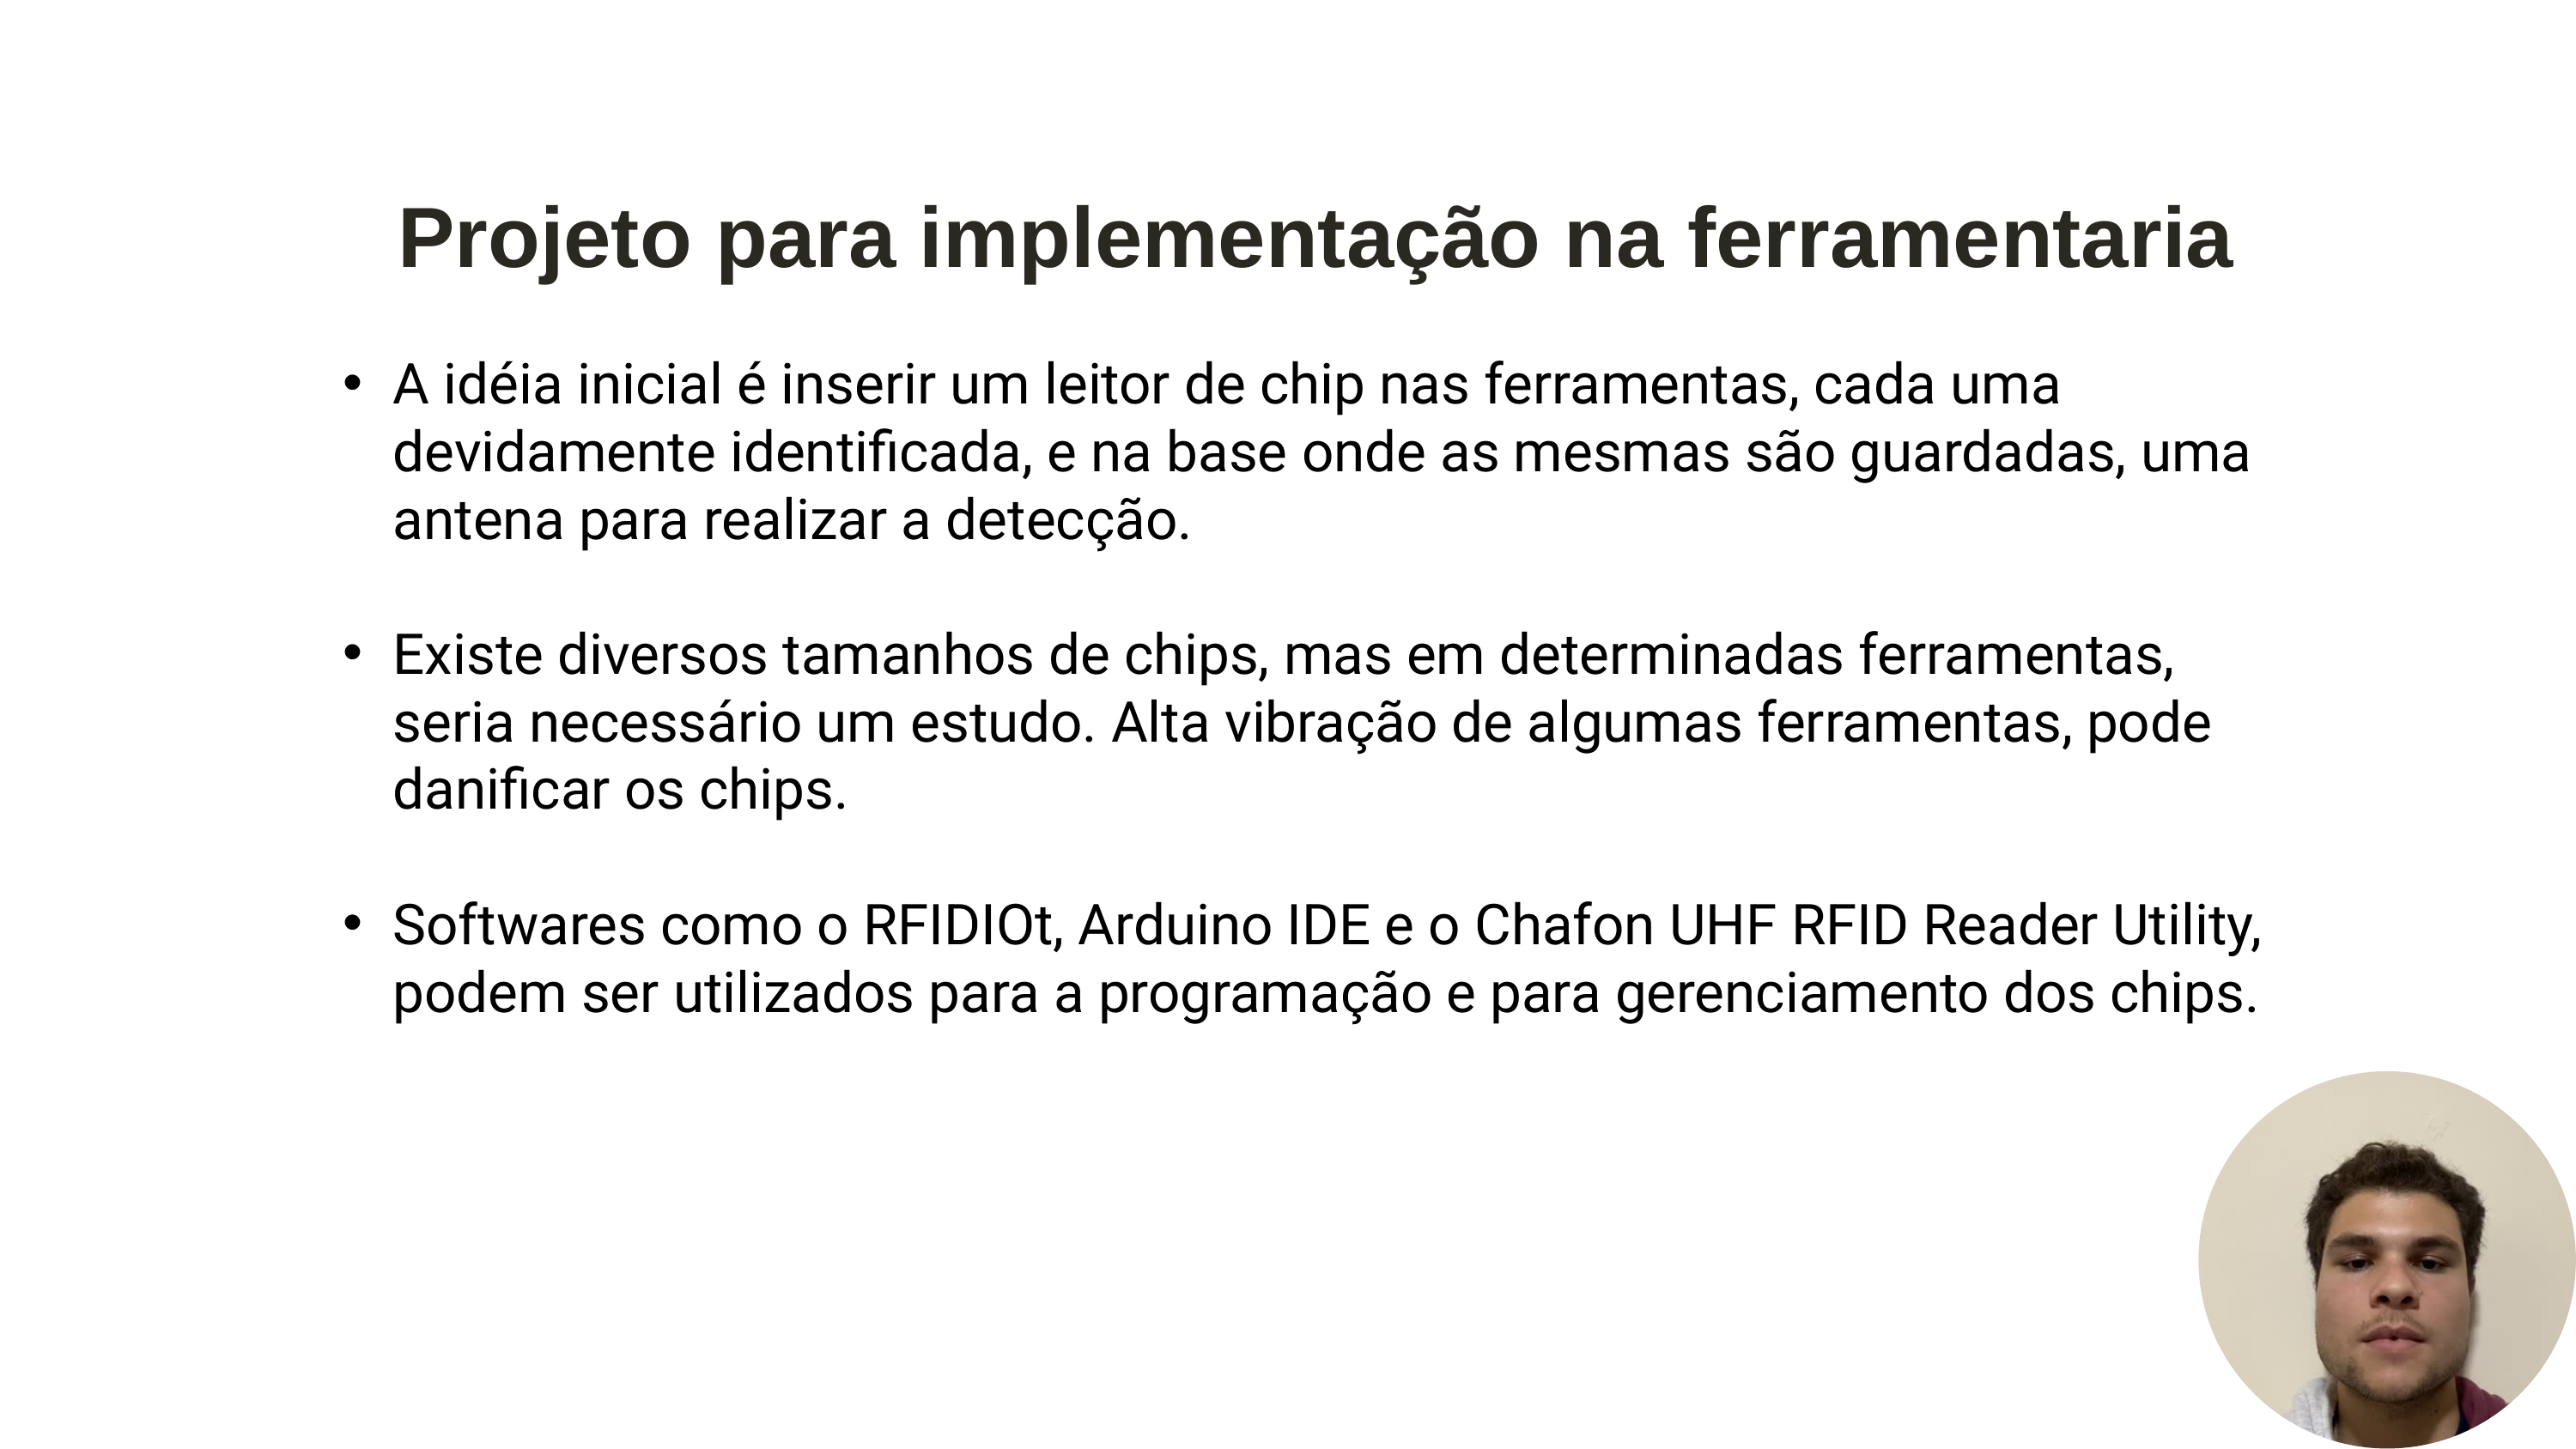

Projeto para implementação na ferramentaria
A idéia inicial é inserir um leitor de chip nas ferramentas, cada uma devidamente identificada, e na base onde as mesmas são guardadas, uma antena para realizar a detecção.

Existe diversos tamanhos de chips, mas em determinadas ferramentas, seria necessário um estudo. Alta vibração de algumas ferramentas, pode danificar os chips.

Softwares como o RFIDIOt, Arduino IDE e o Chafon UHF RFID Reader Utility, podem ser utilizados para a programação e para gerenciamento dos chips.